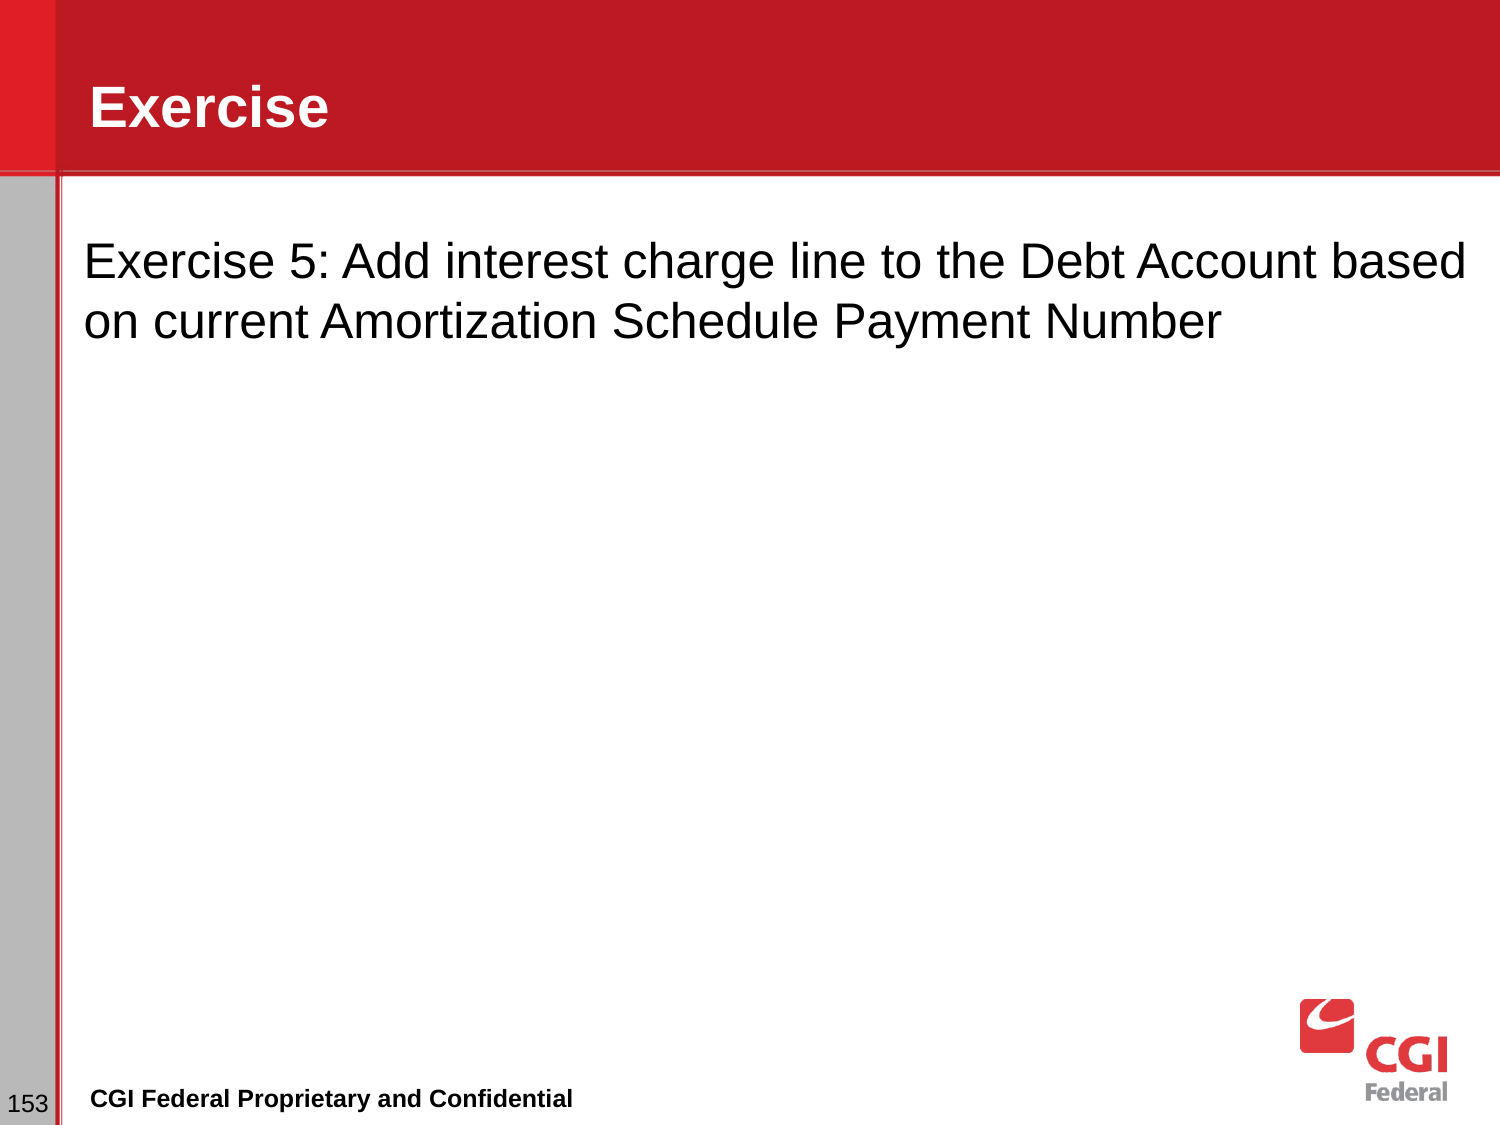

# Exercise

Exercise 5: Add interest charge line to the Debt Account based on current Amortization Schedule Payment Number
153
CGI Federal Proprietary and Confidential